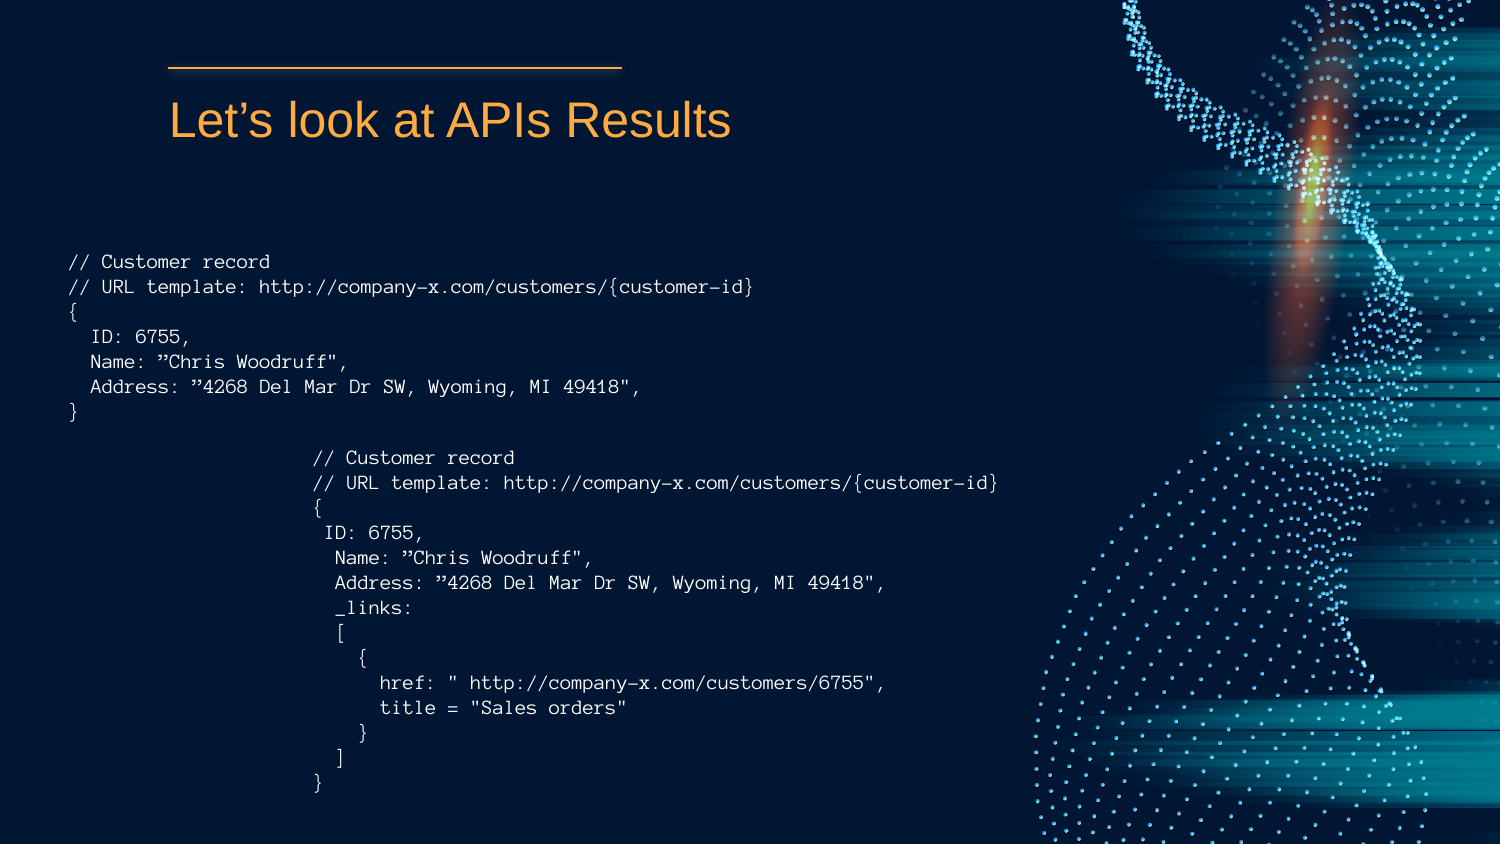

# Let’s look at APIs Results
// Customer record
// URL template: http://company-x.com/customers/{customer-id}
{
  ID: 6755,
  Name: ”Chris Woodruff",
  Address: ”4268 Del Mar Dr SW, Wyoming, MI 49418",
}
// Customer record
// URL template: http://company-x.com/customers/{customer-id}
{
 ID: 6755,
  Name: ”Chris Woodruff",
  Address: ”4268 Del Mar Dr SW, Wyoming, MI 49418",
  _links:
  [
    {
      href: " http://company-x.com/customers/6755",
      title = "Sales orders"
    }
  ]
}